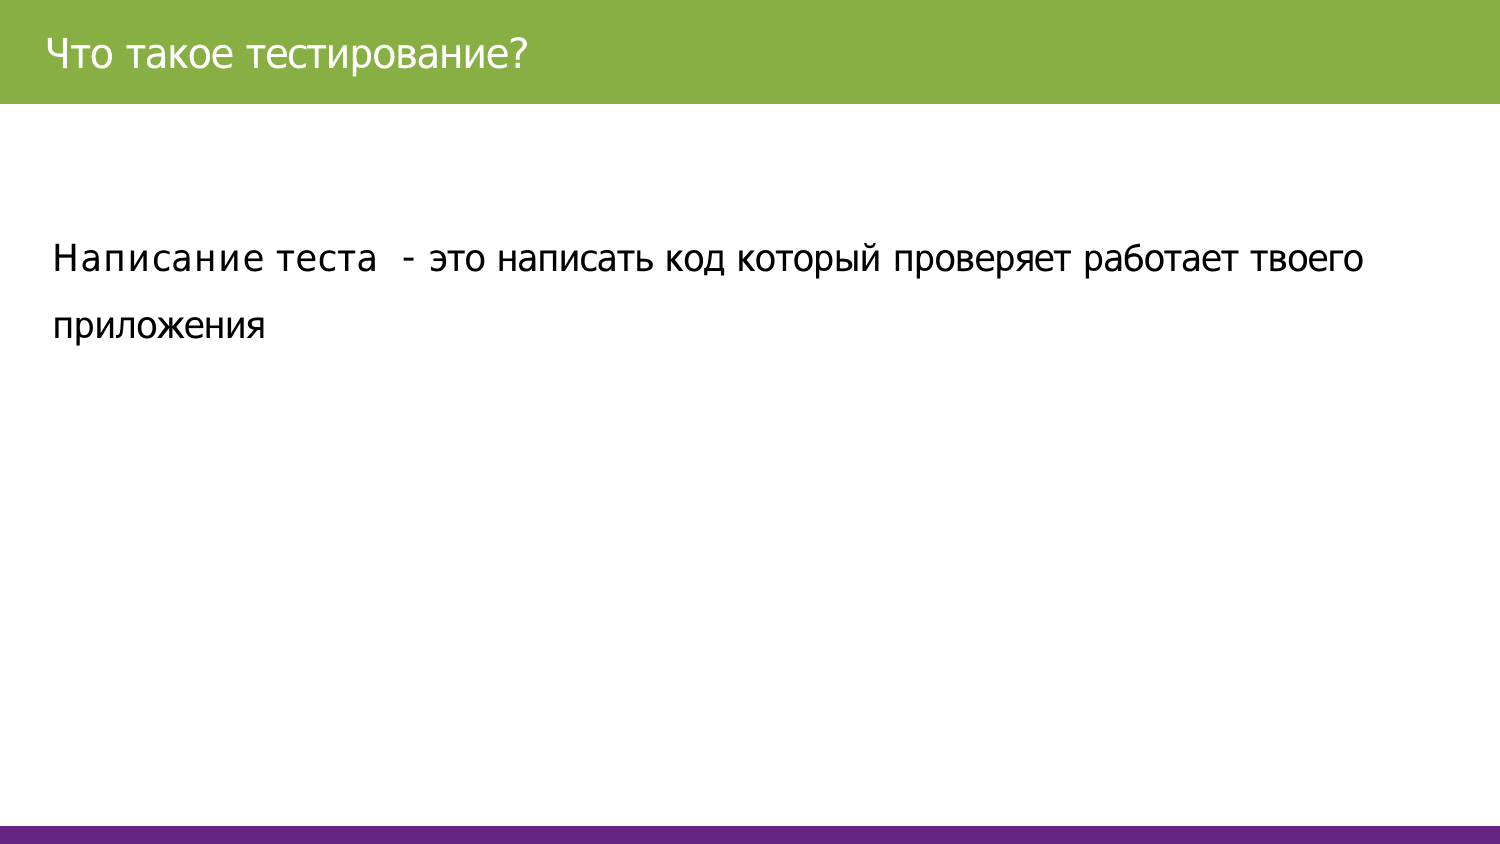

Что такое тестирование?

Написание теста  - это написать код который проверяет работает твоего приложения